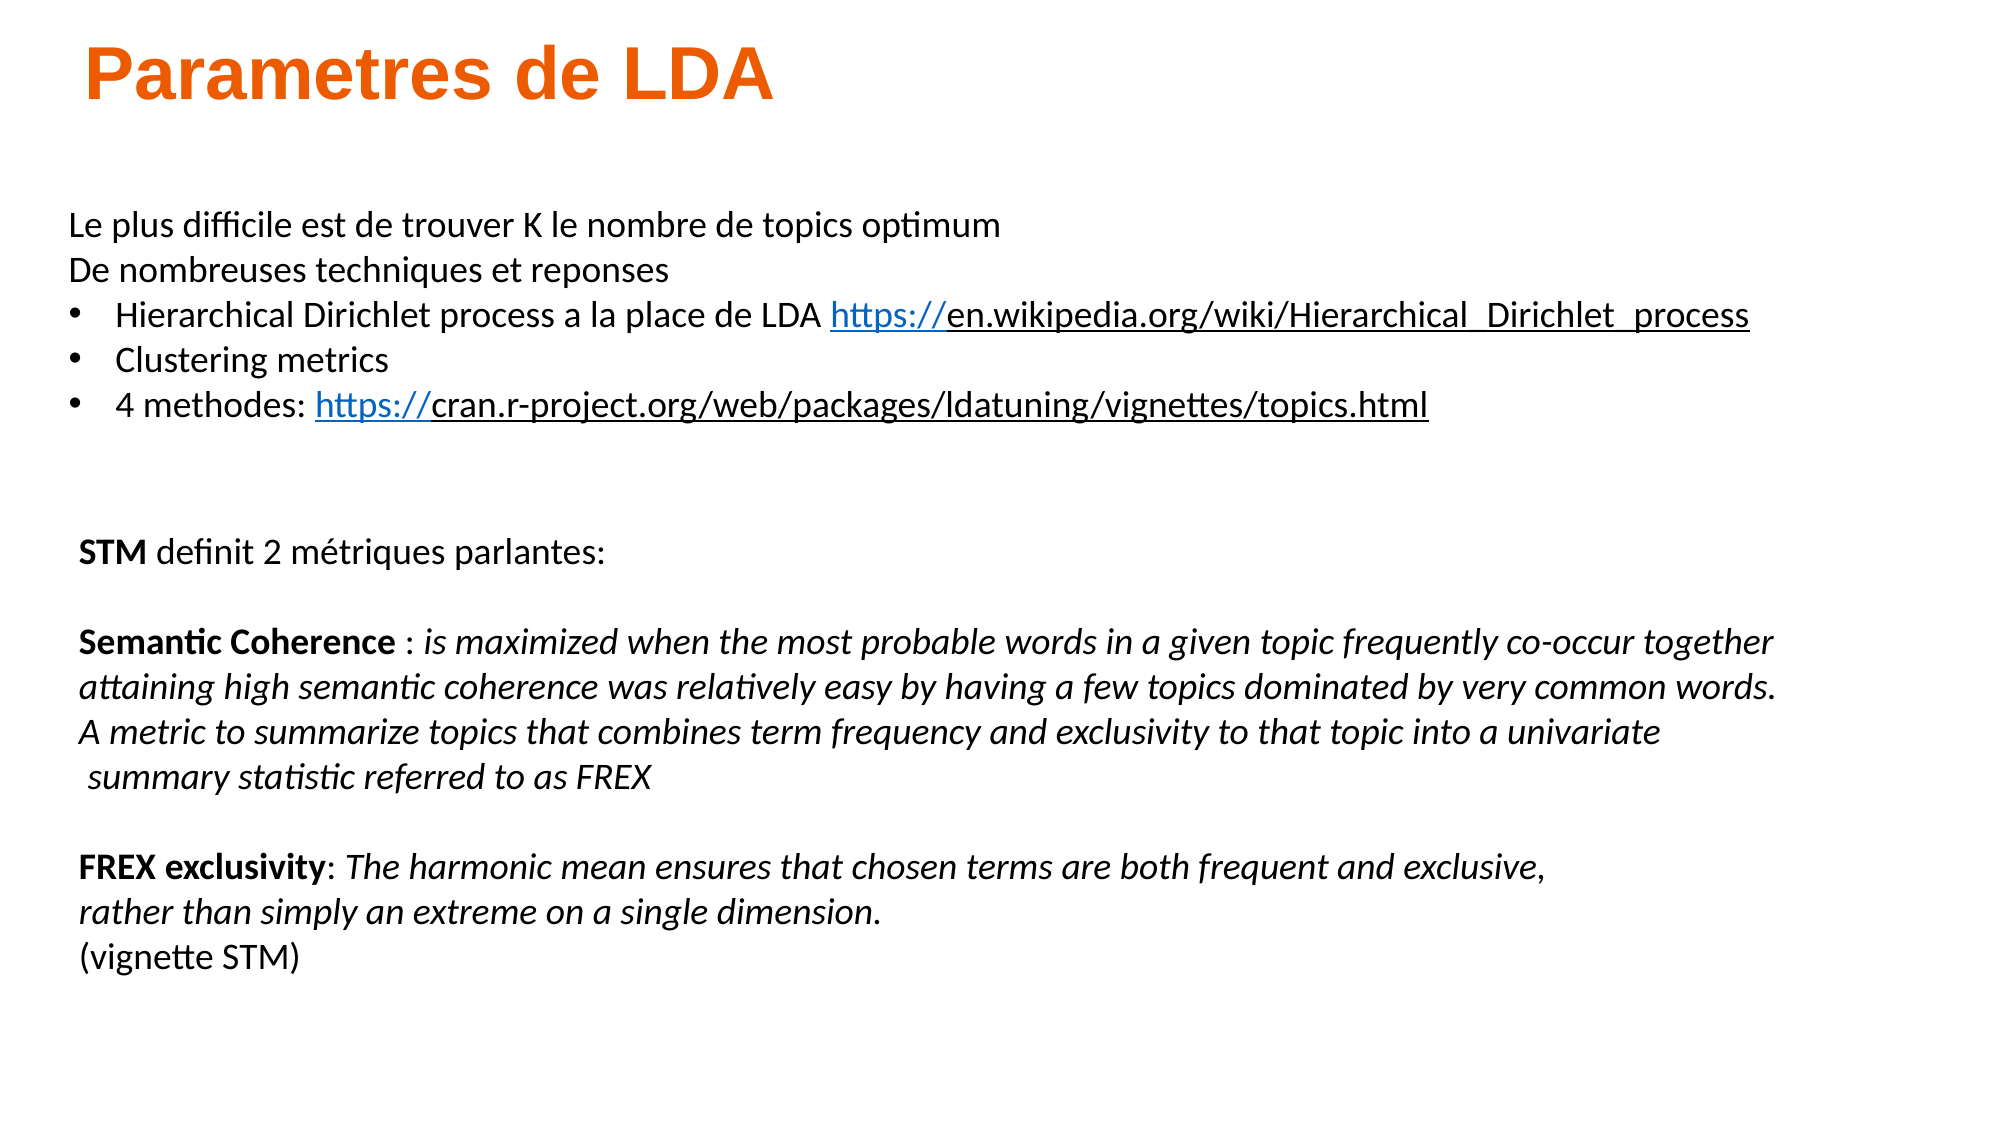

Parametres de LDA
Le plus difficile est de trouver K le nombre de topics optimum
De nombreuses techniques et reponses
Hierarchical Dirichlet process a la place de LDA https://en.wikipedia.org/wiki/Hierarchical_Dirichlet_process
Clustering metrics
4 methodes: https://cran.r-project.org/web/packages/ldatuning/vignettes/topics.html

STM definit 2 métriques parlantes:

Semantic Coherence : is maximized when the most probable words in a given topic frequently co-occur together
attaining high semantic coherence was relatively easy by having a few topics dominated by very common words.
A metric to summarize topics that combines term frequency and exclusivity to that topic into a univariate
 summary statistic referred to as FREX

FREX exclusivity: The harmonic mean ensures that chosen terms are both frequent and exclusive,
rather than simply an extreme on a single dimension.
(vignette STM)